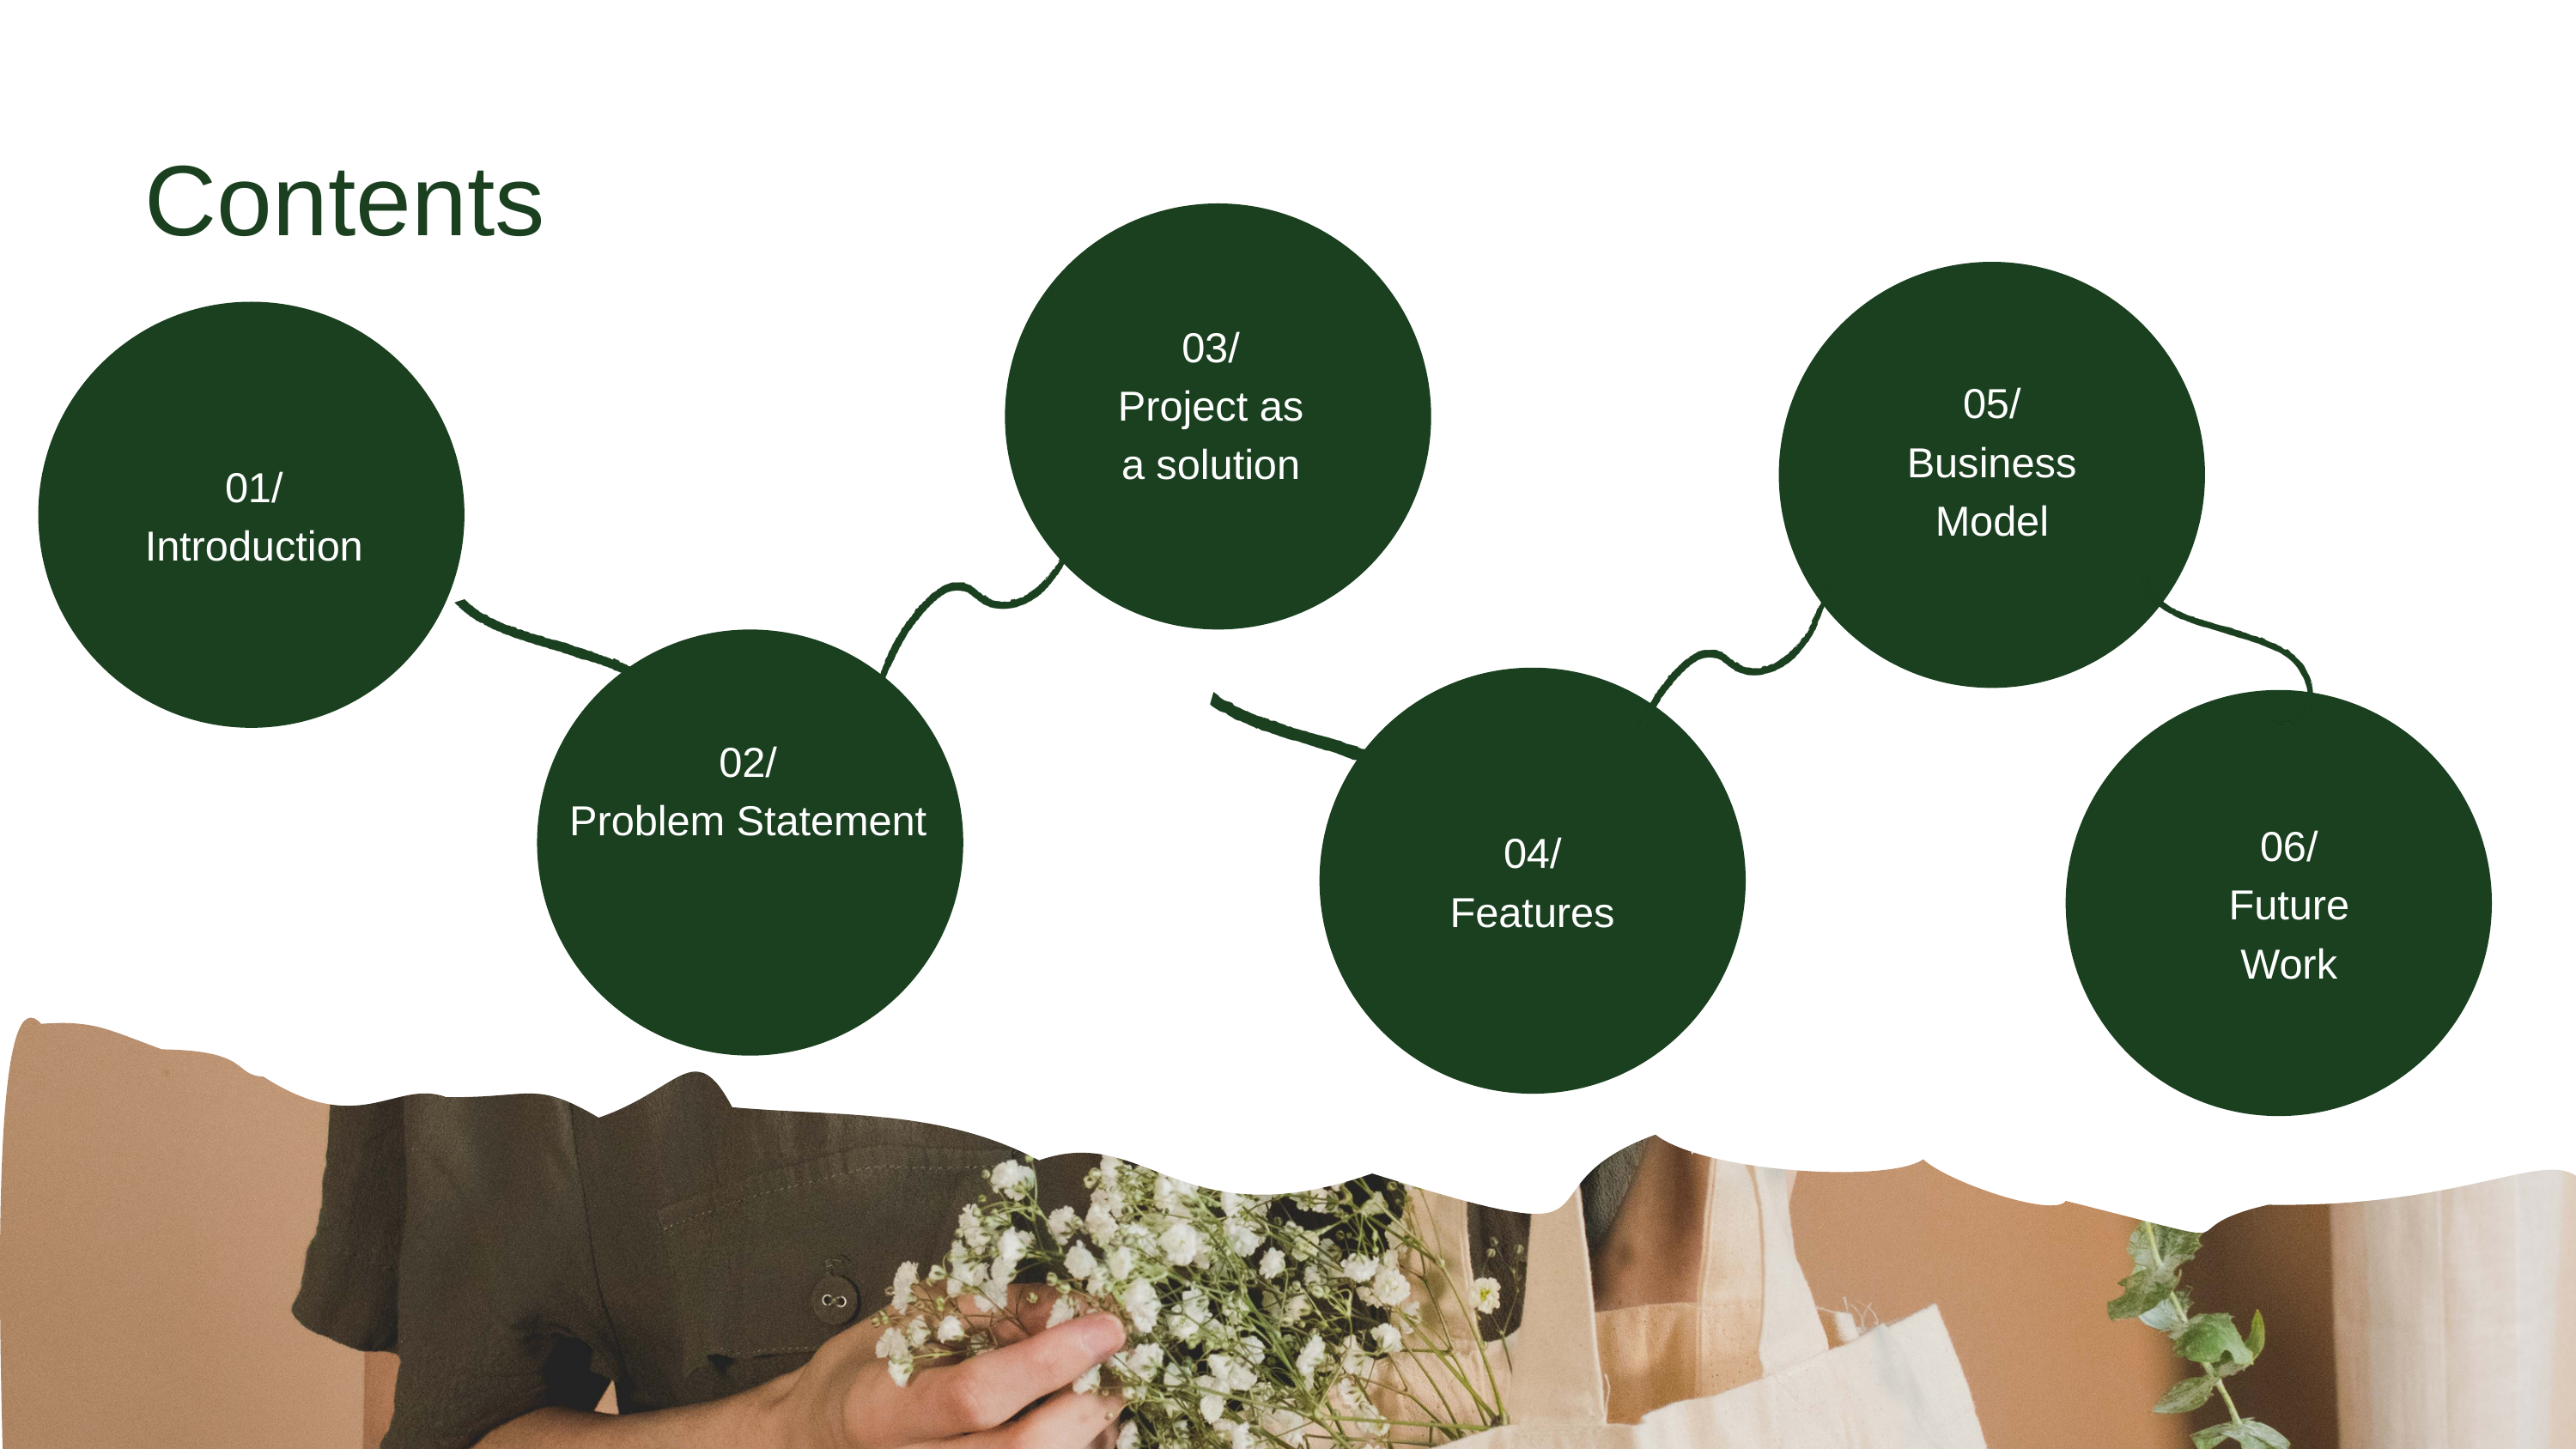

Contents

03/
Project as
a solution
05/
Business
Model
01/
Introduction
04/
Features

02/
Problem Statement
06/
Future Work
04/
Features